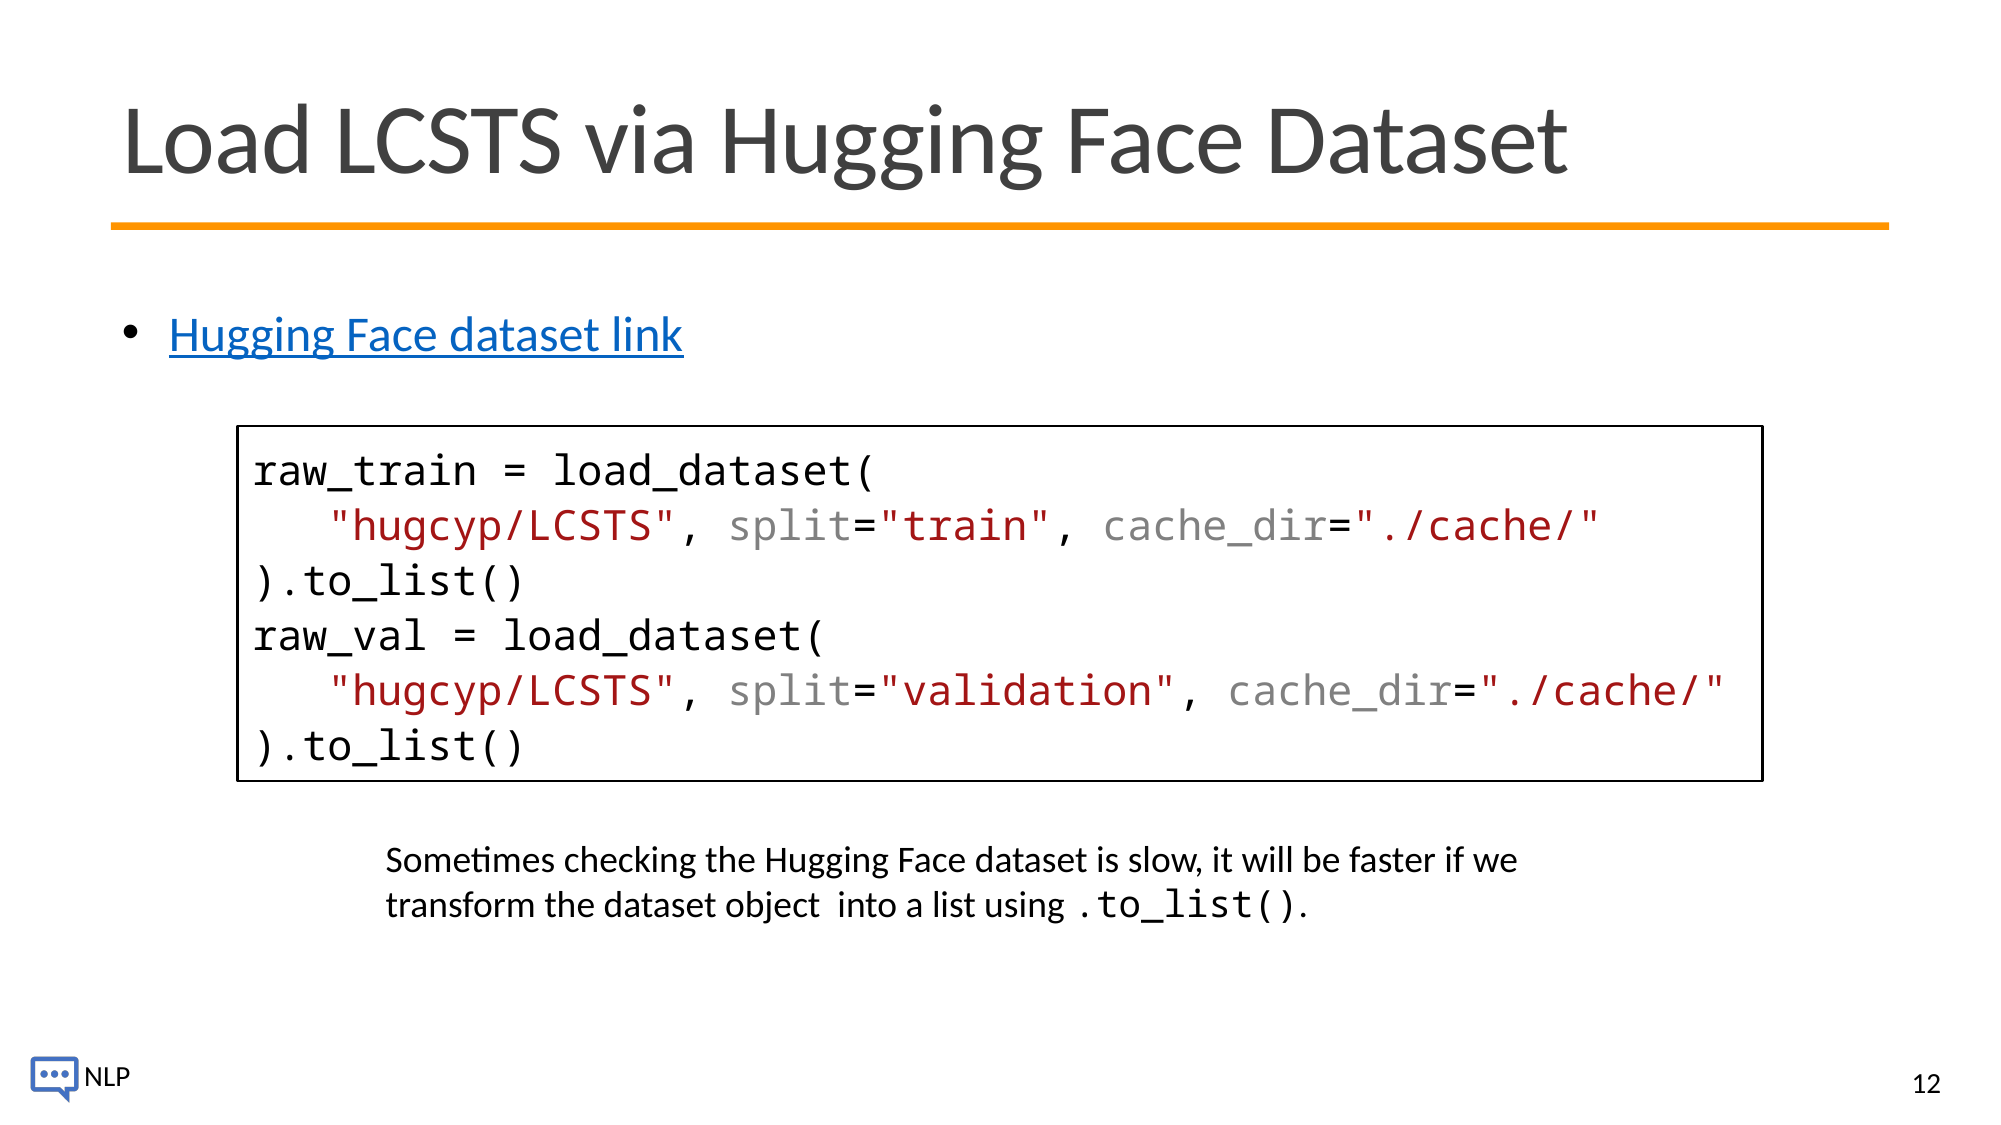

# Load LCSTS via Hugging Face Dataset
Hugging Face dataset link

raw_train = load_dataset(
"hugcyp/LCSTS", split="train", cache_dir="./cache/"
).to_list()
raw_val = load_dataset(
"hugcyp/LCSTS", split="validation", cache_dir="./cache/"
).to_list()
Sometimes checking the Hugging Face dataset is slow, it will be faster if we transform the dataset object  into a list using .to_list().
12